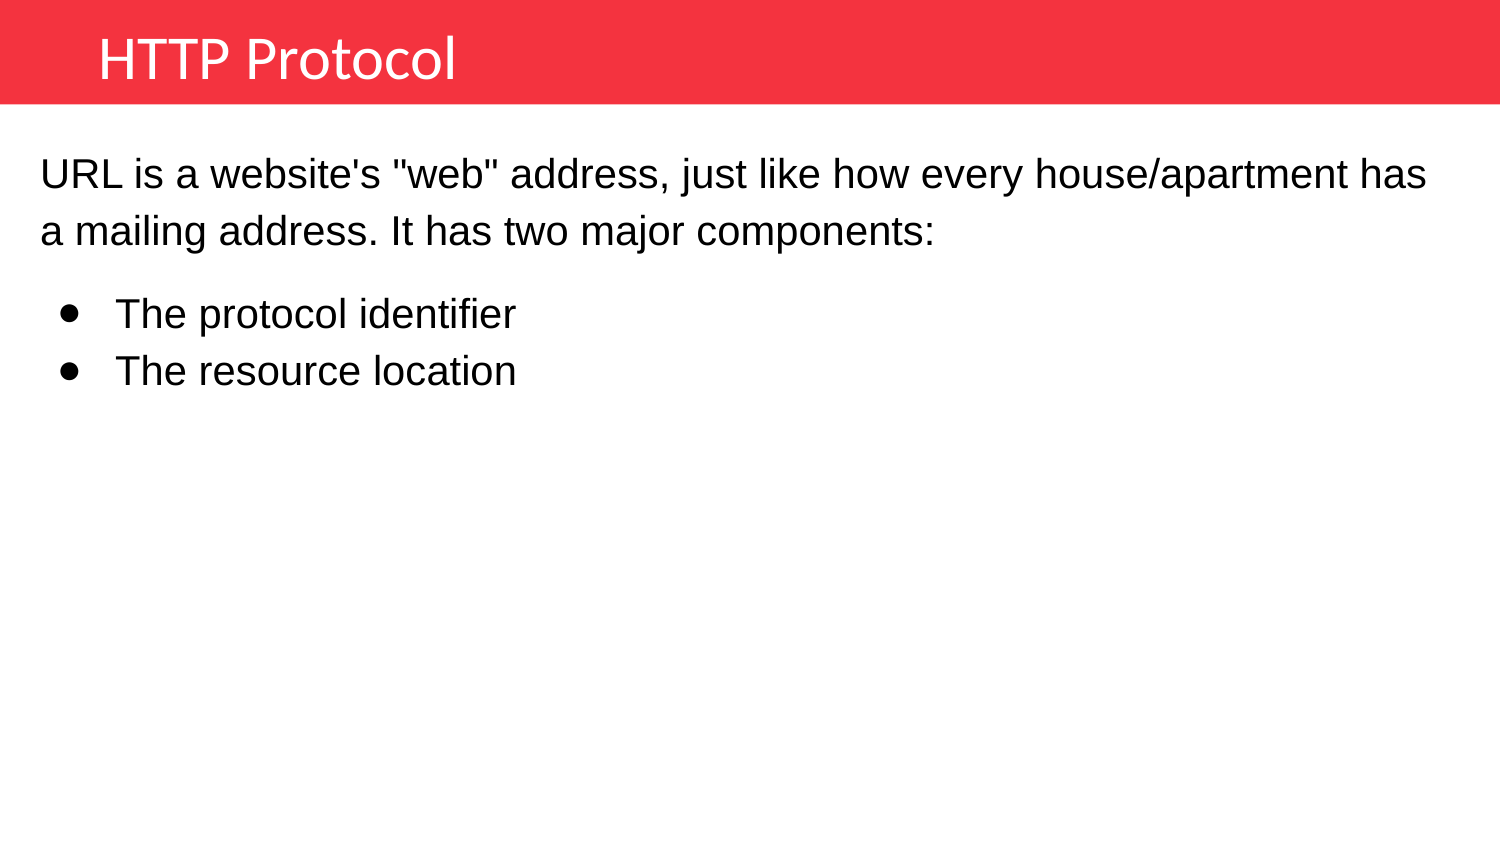

HTTP Protocol

URL is a website's "web" address, just like how every house/apartment has a mailing address. It has two major components:
The protocol identifier
The resource location